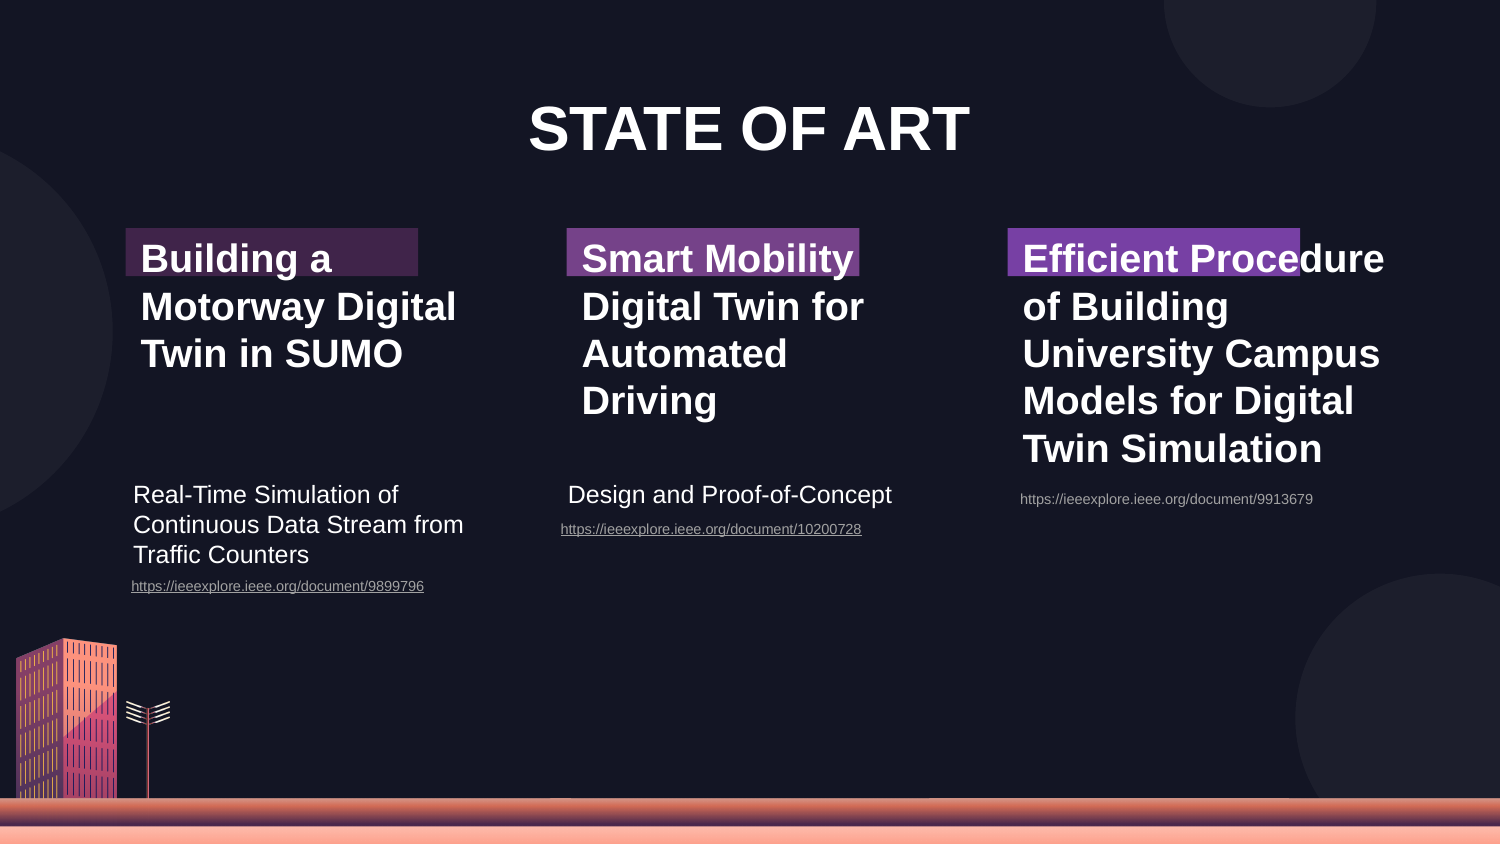

# STATE OF ART
Building a Motorway Digital Twin in SUMO

Smart Mobility Digital Twin for Automated Driving
Efficient Procedure of Building University Campus Models for Digital Twin Simulation

Real-Time Simulation of Continuous Data Stream from Traffic Counters

Design and Proof-of-Concept

https://ieeexplore.ieee.org/document/9913679
https://ieeexplore.ieee.org/document/10200728
https://ieeexplore.ieee.org/document/9899796